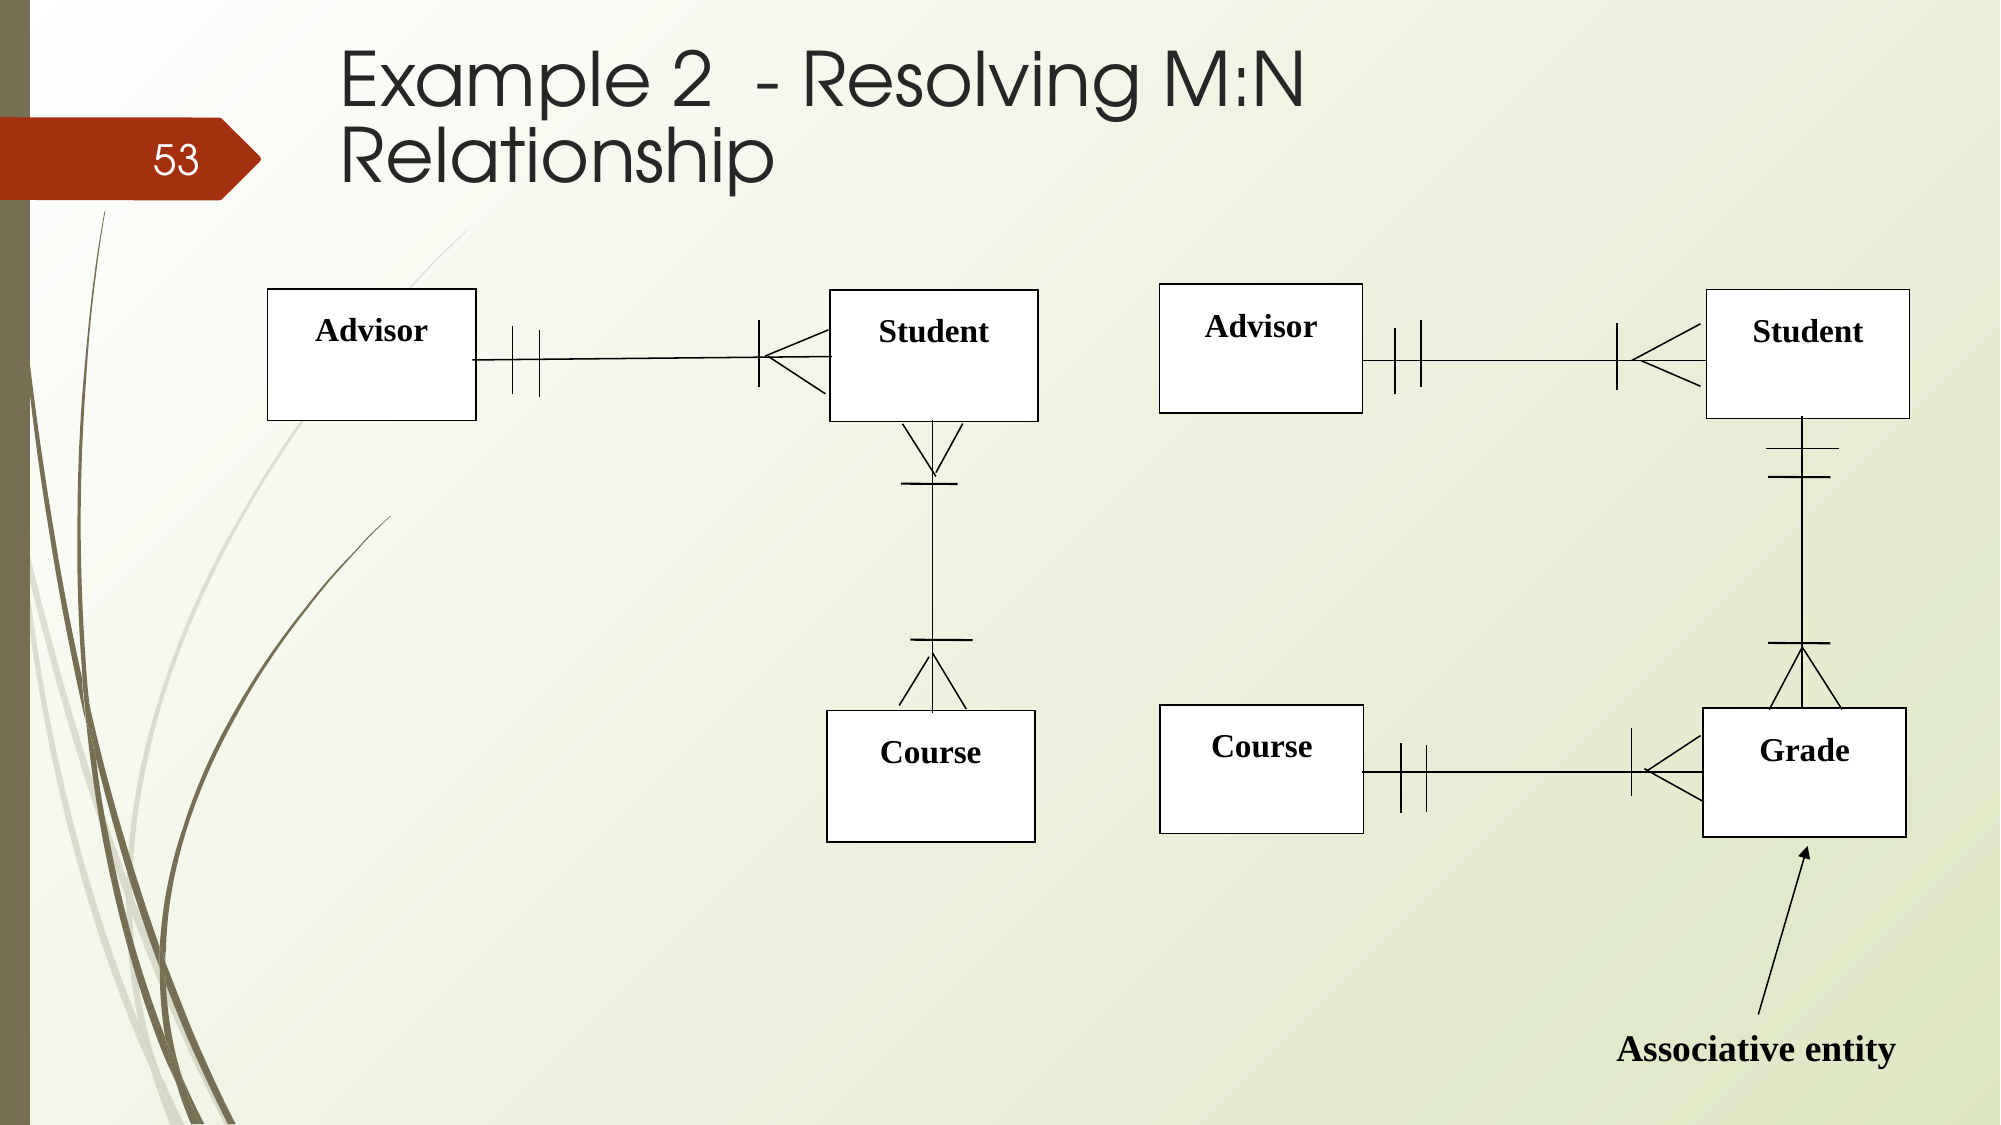

# Example 2  - Resolving M:N Relationship
53
Advisor
Student
Course
Grade
Associative entity
Advisor
Student
Course